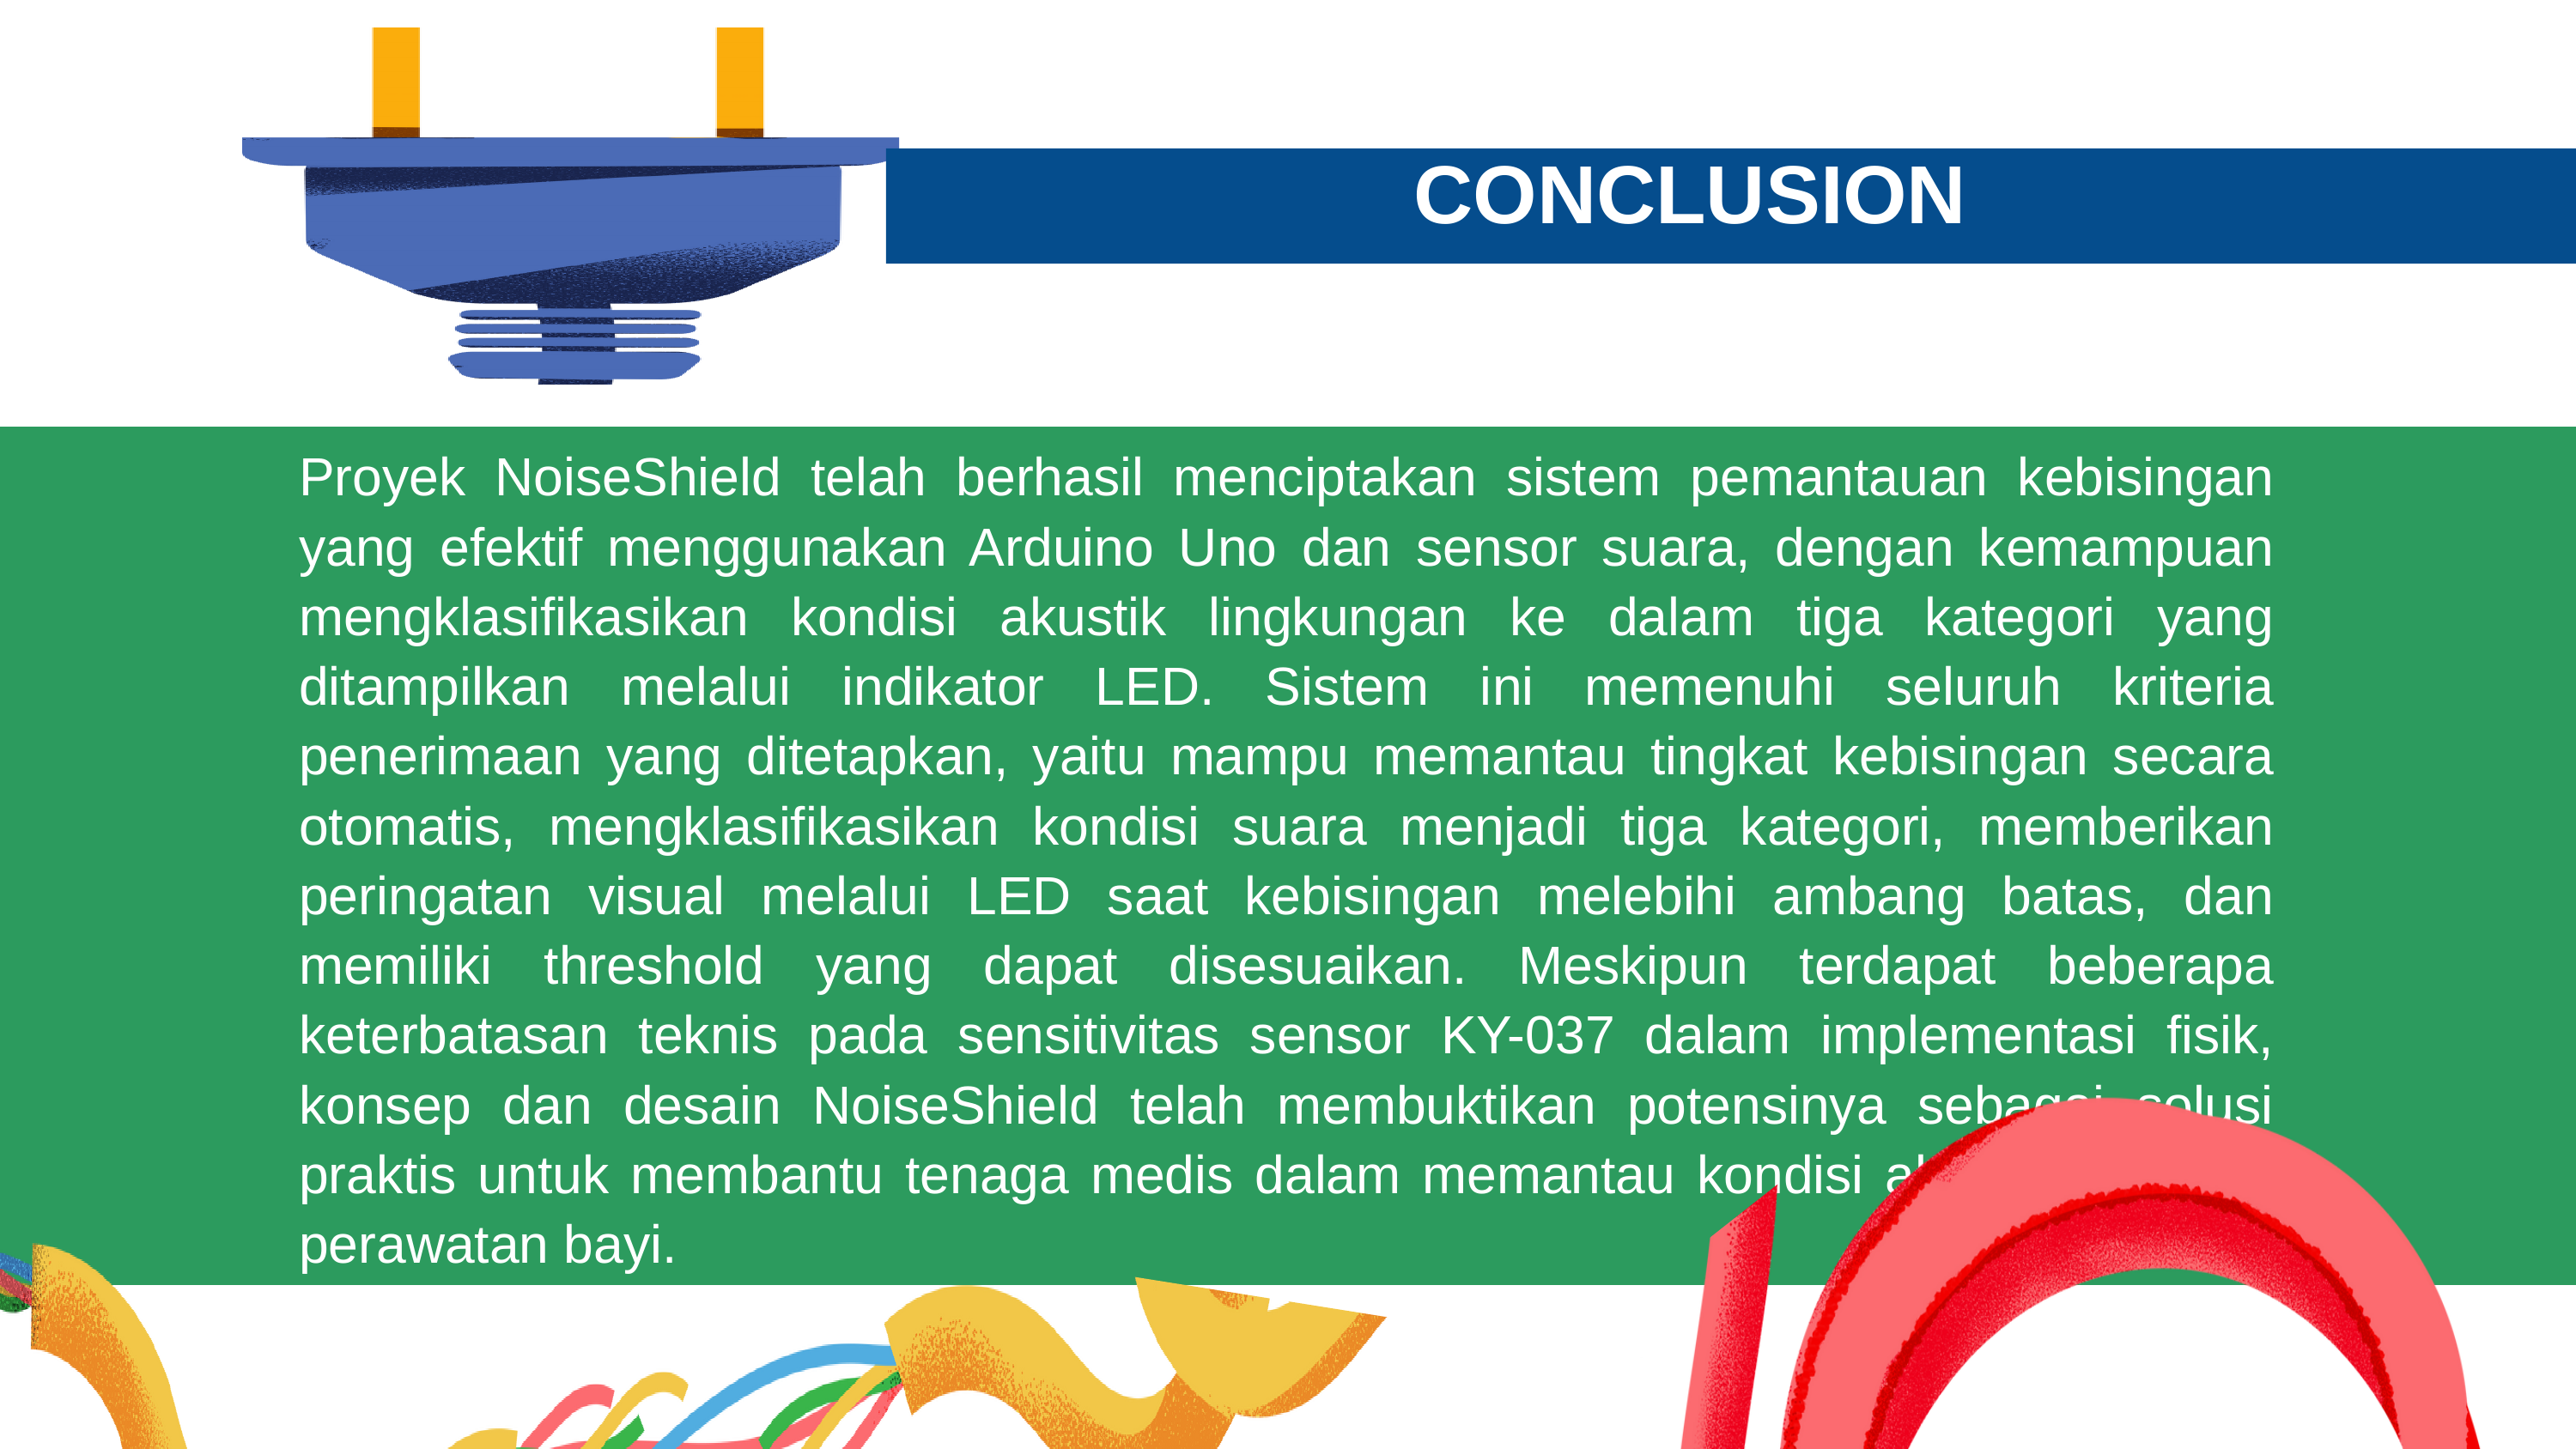

CONCLUSION

Proyek NoiseShield telah berhasil menciptakan sistem pemantauan kebisingan yang efektif menggunakan Arduino Uno dan sensor suara, dengan kemampuan mengklasifikasikan kondisi akustik lingkungan ke dalam tiga kategori yang ditampilkan melalui indikator LED. Sistem ini memenuhi seluruh kriteria penerimaan yang ditetapkan, yaitu mampu memantau tingkat kebisingan secara otomatis, mengklasifikasikan kondisi suara menjadi tiga kategori, memberikan peringatan visual melalui LED saat kebisingan melebihi ambang batas, dan memiliki threshold yang dapat disesuaikan. Meskipun terdapat beberapa keterbatasan teknis pada sensitivitas sensor KY-037 dalam implementasi fisik, konsep dan desain NoiseShield telah membuktikan potensinya sebagai solusi praktis untuk membantu tenaga medis dalam memantau kondisi akustik di ruang perawatan bayi.